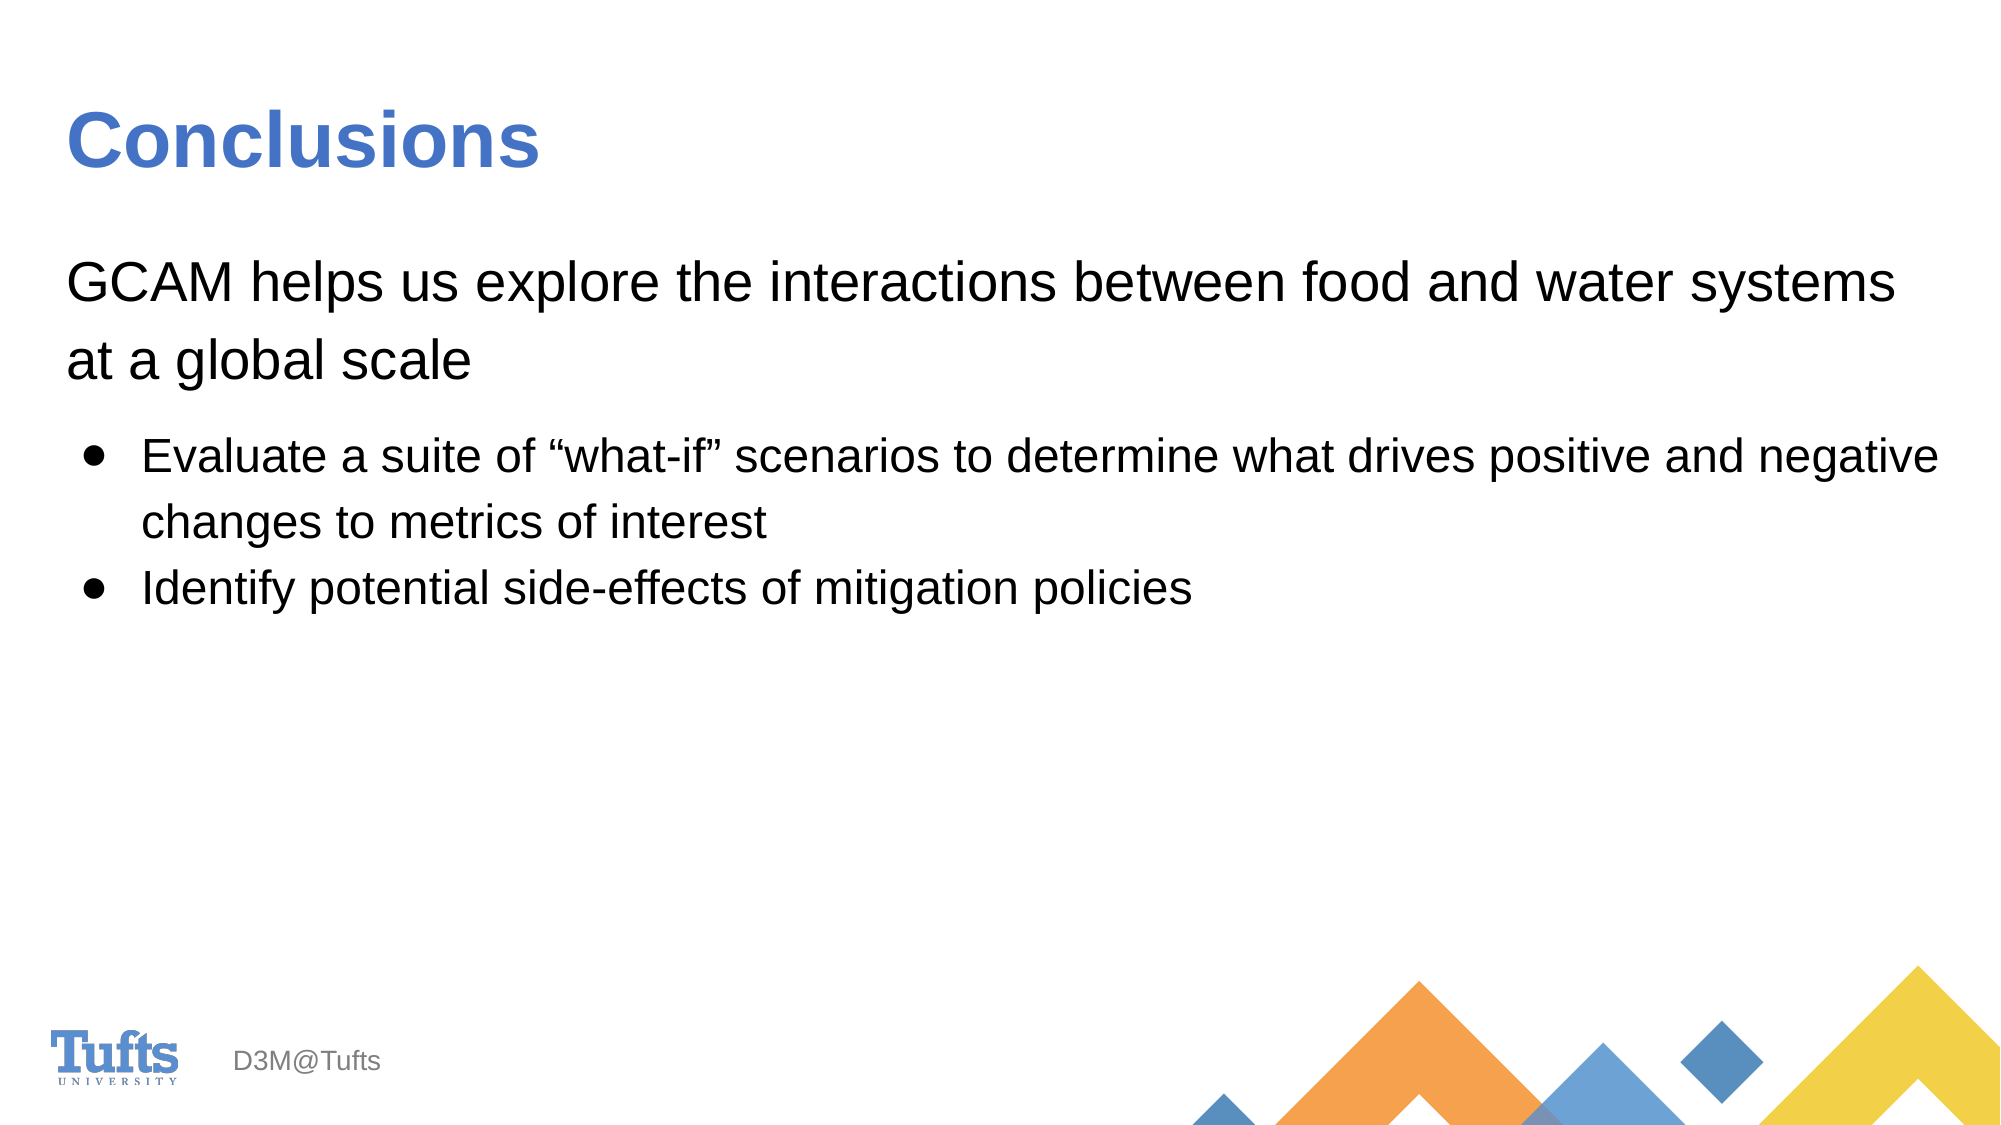

Conclusions
GCAM helps us explore the interactions between food and water systems at a global scale
Evaluate a suite of “what-if” scenarios to determine what drives positive and negative changes to metrics of interest
Identify potential side-effects of mitigation policies